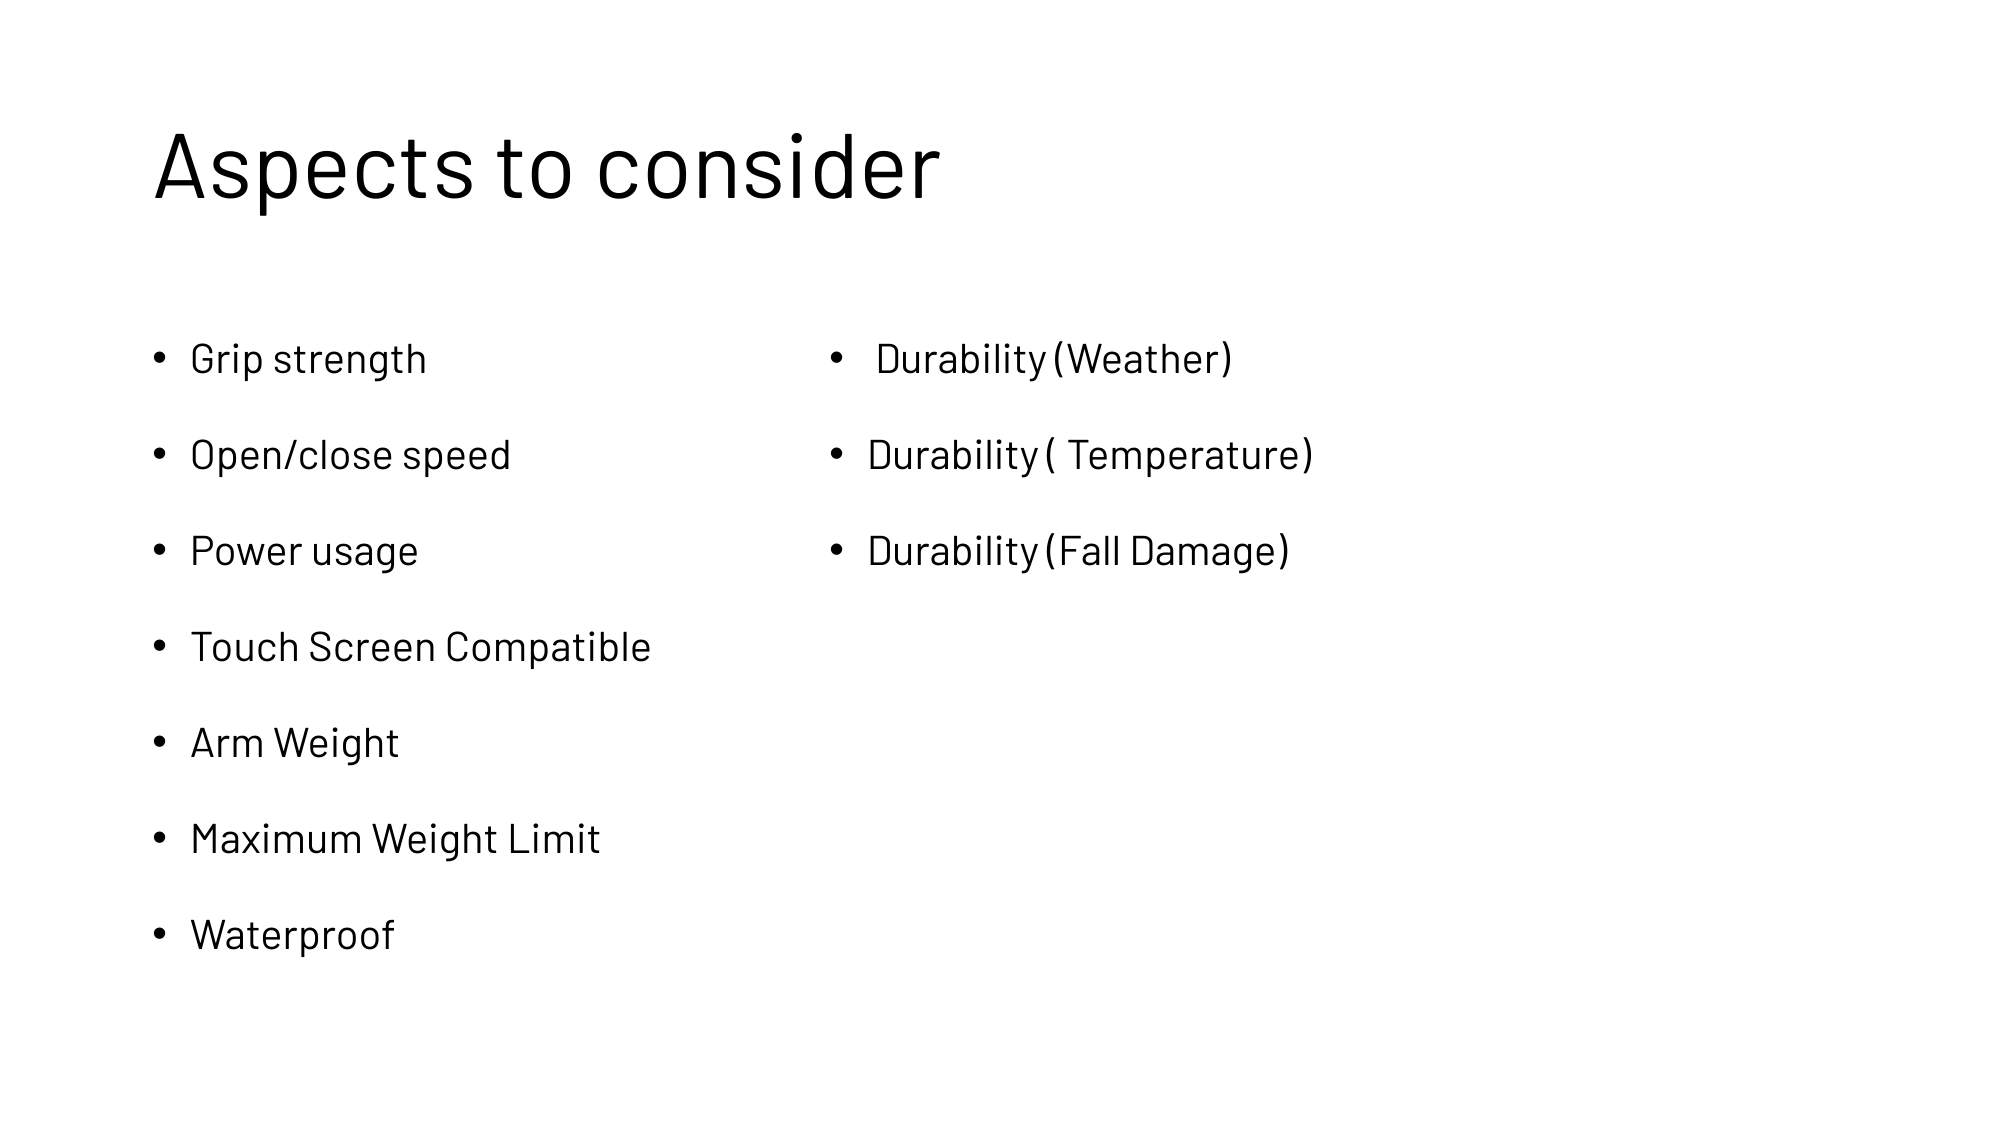

# Aspects to consider
Grip strength
Open/close speed
Power usage
Touch Screen Compatible
Arm Weight
Maximum Weight Limit
Waterproof
 Durability (Weather)
Durability ( Temperature)
Durability (Fall Damage)